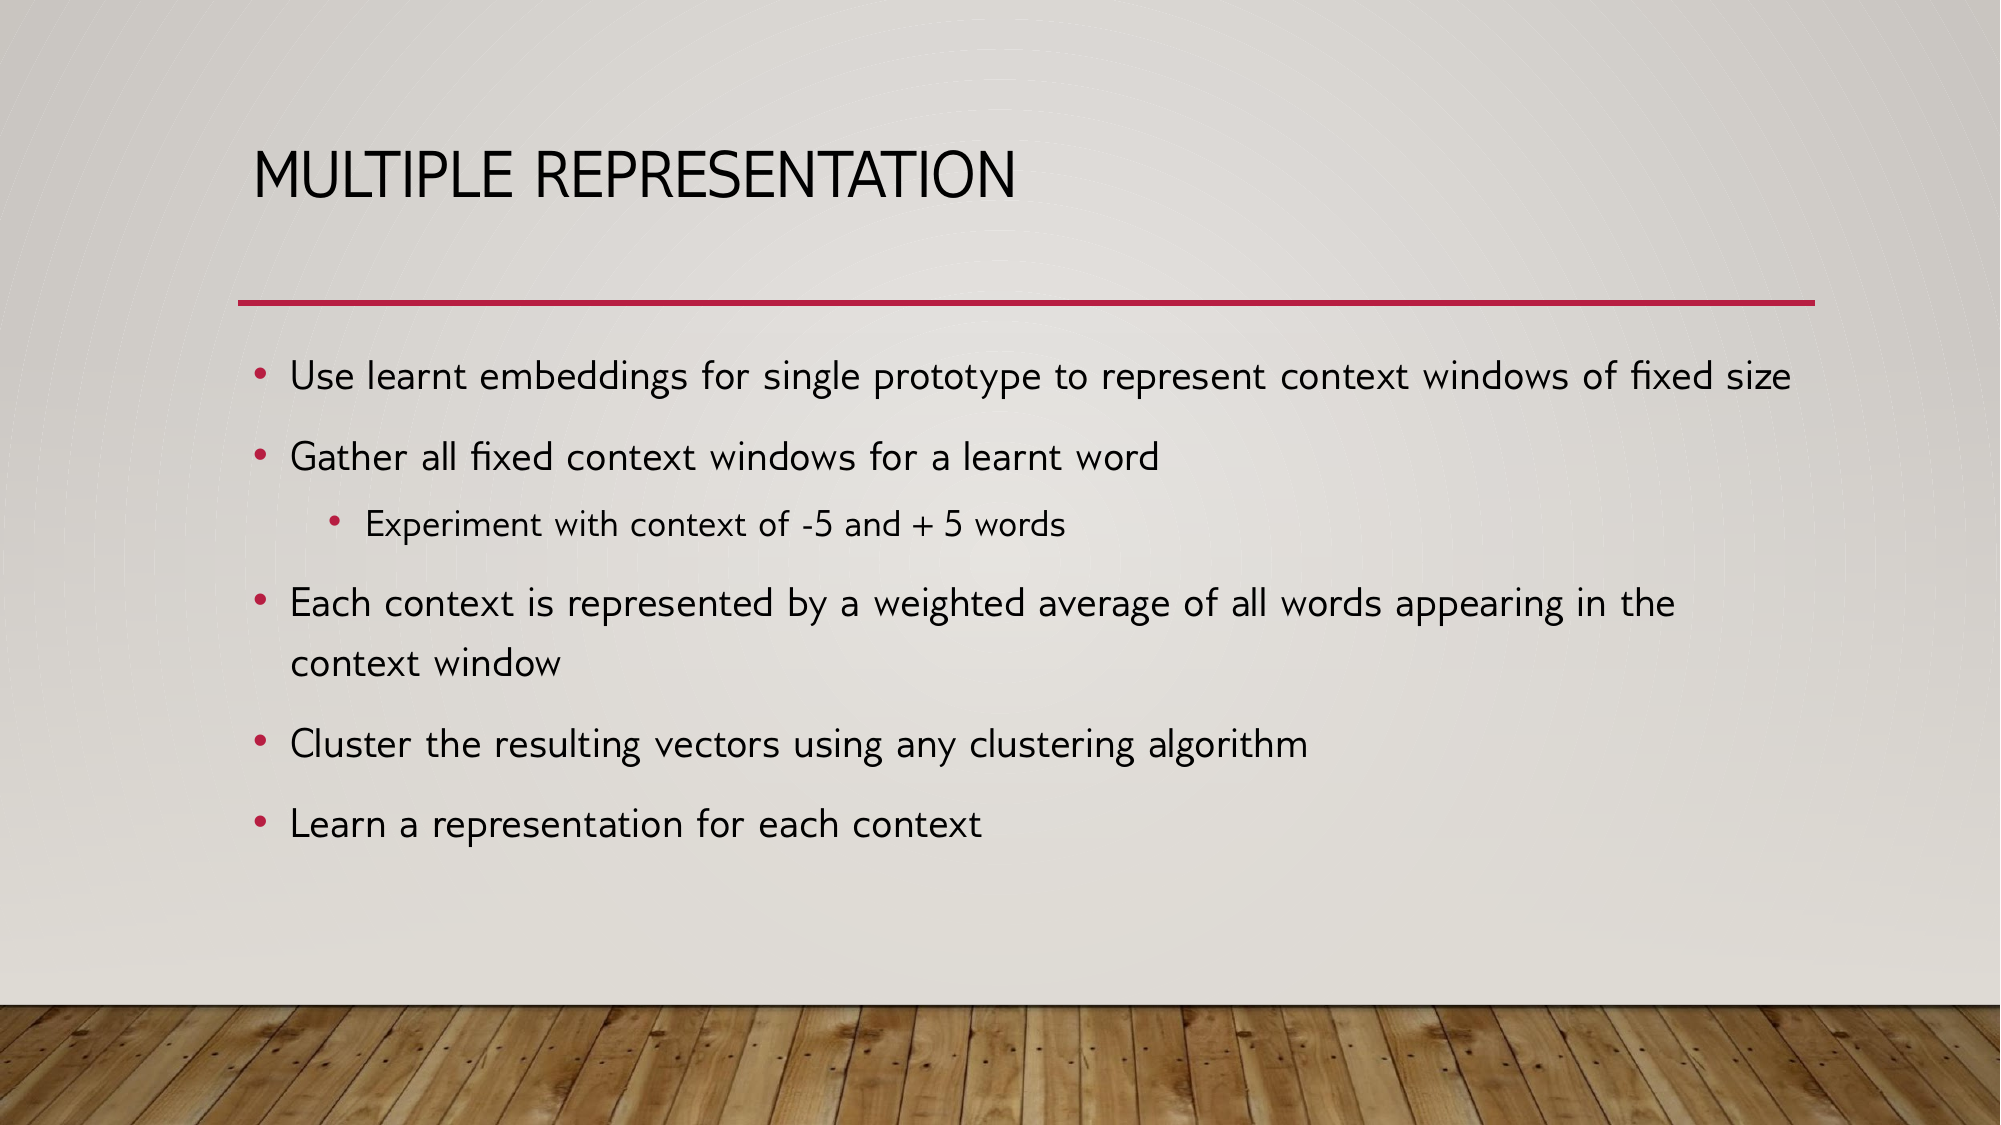

# MULTIPLE REPRESENTATION
Use learnt embeddings for single prototype to represent context windows of fixed size
Gather all fixed context windows for a learnt word
Experiment with context of -5 and + 5 words
Each context is represented by a weighted average of all words appearing in the context window
Cluster the resulting vectors using any clustering algorithm
Learn a representation for each context